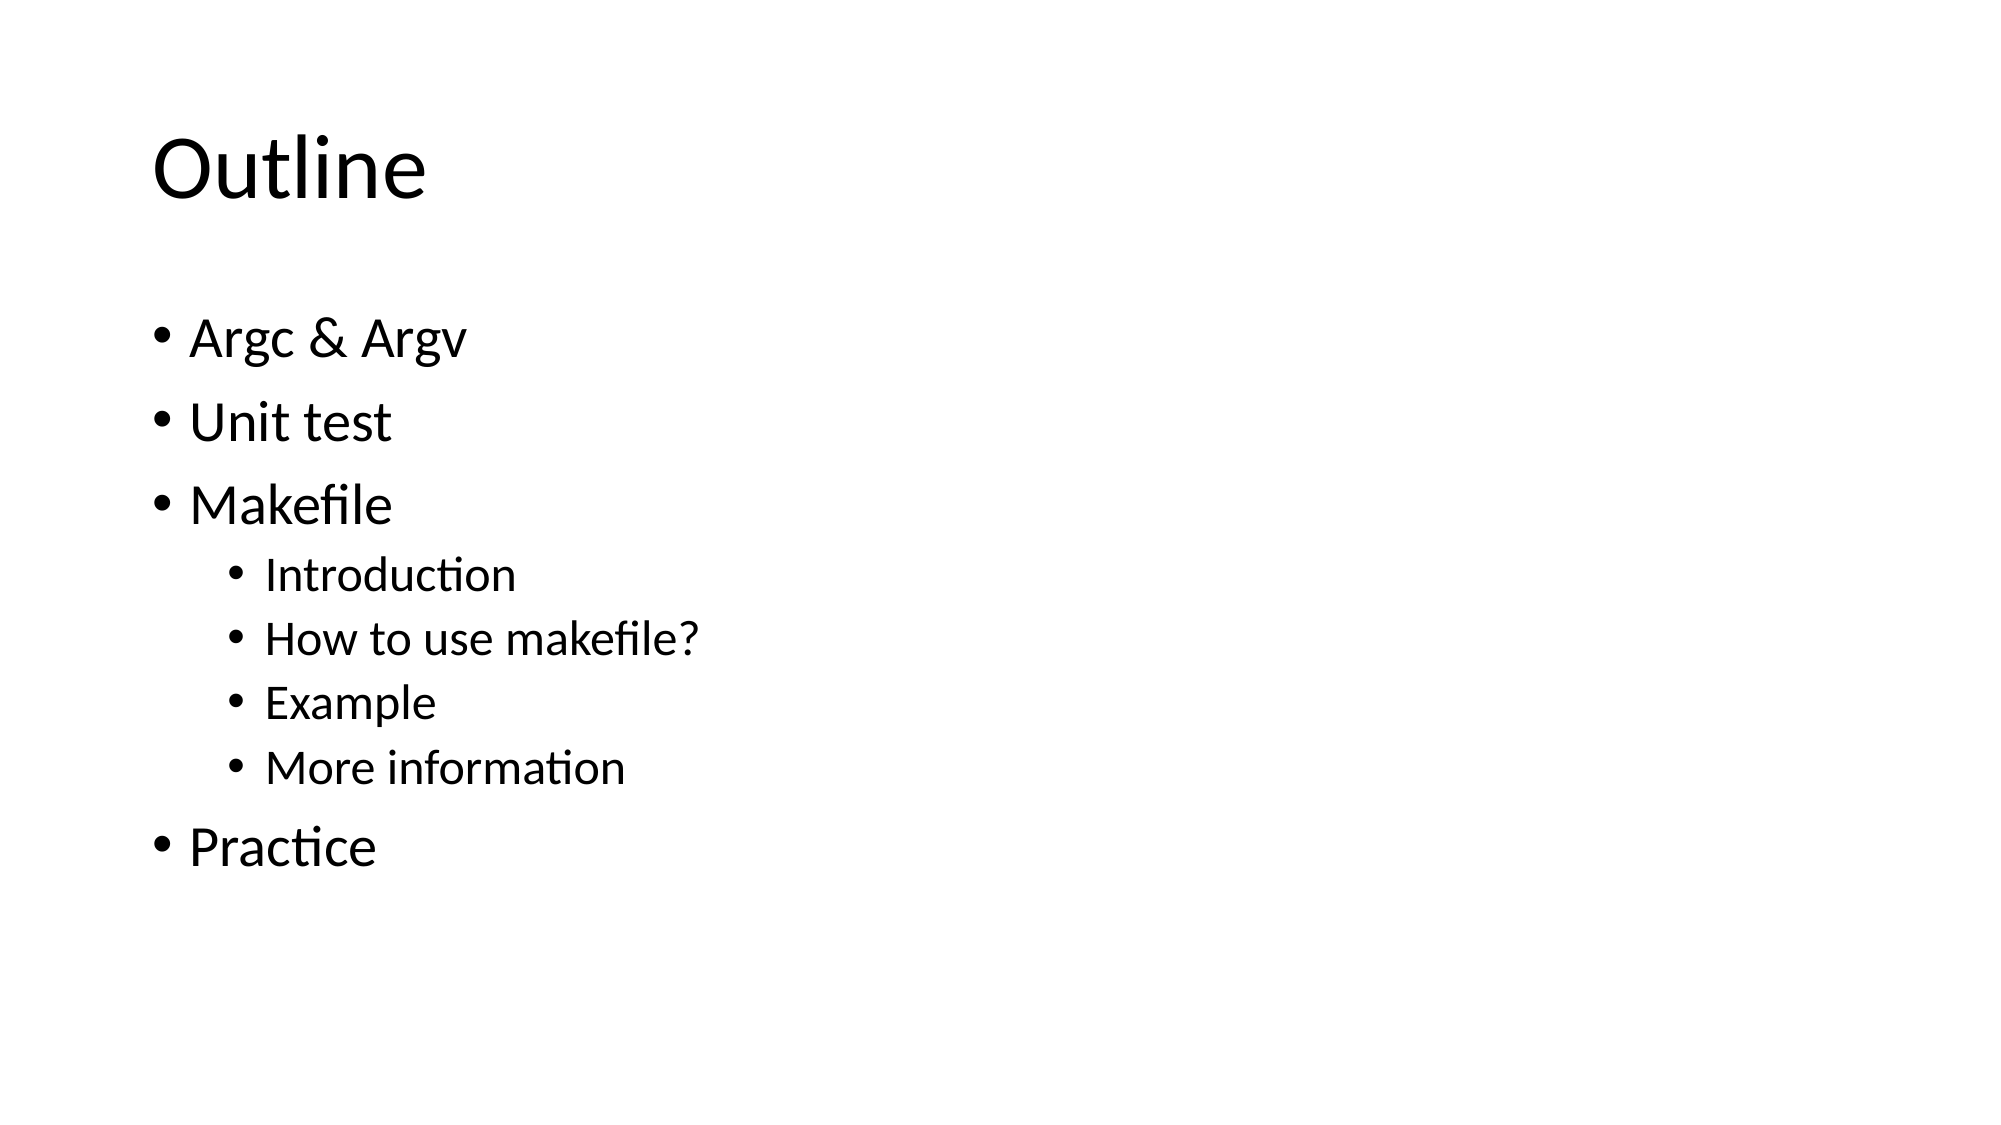

# Outline
Argc & Argv
Unit test
Makefile
Introduction
How to use makefile?
Example
More information
Practice